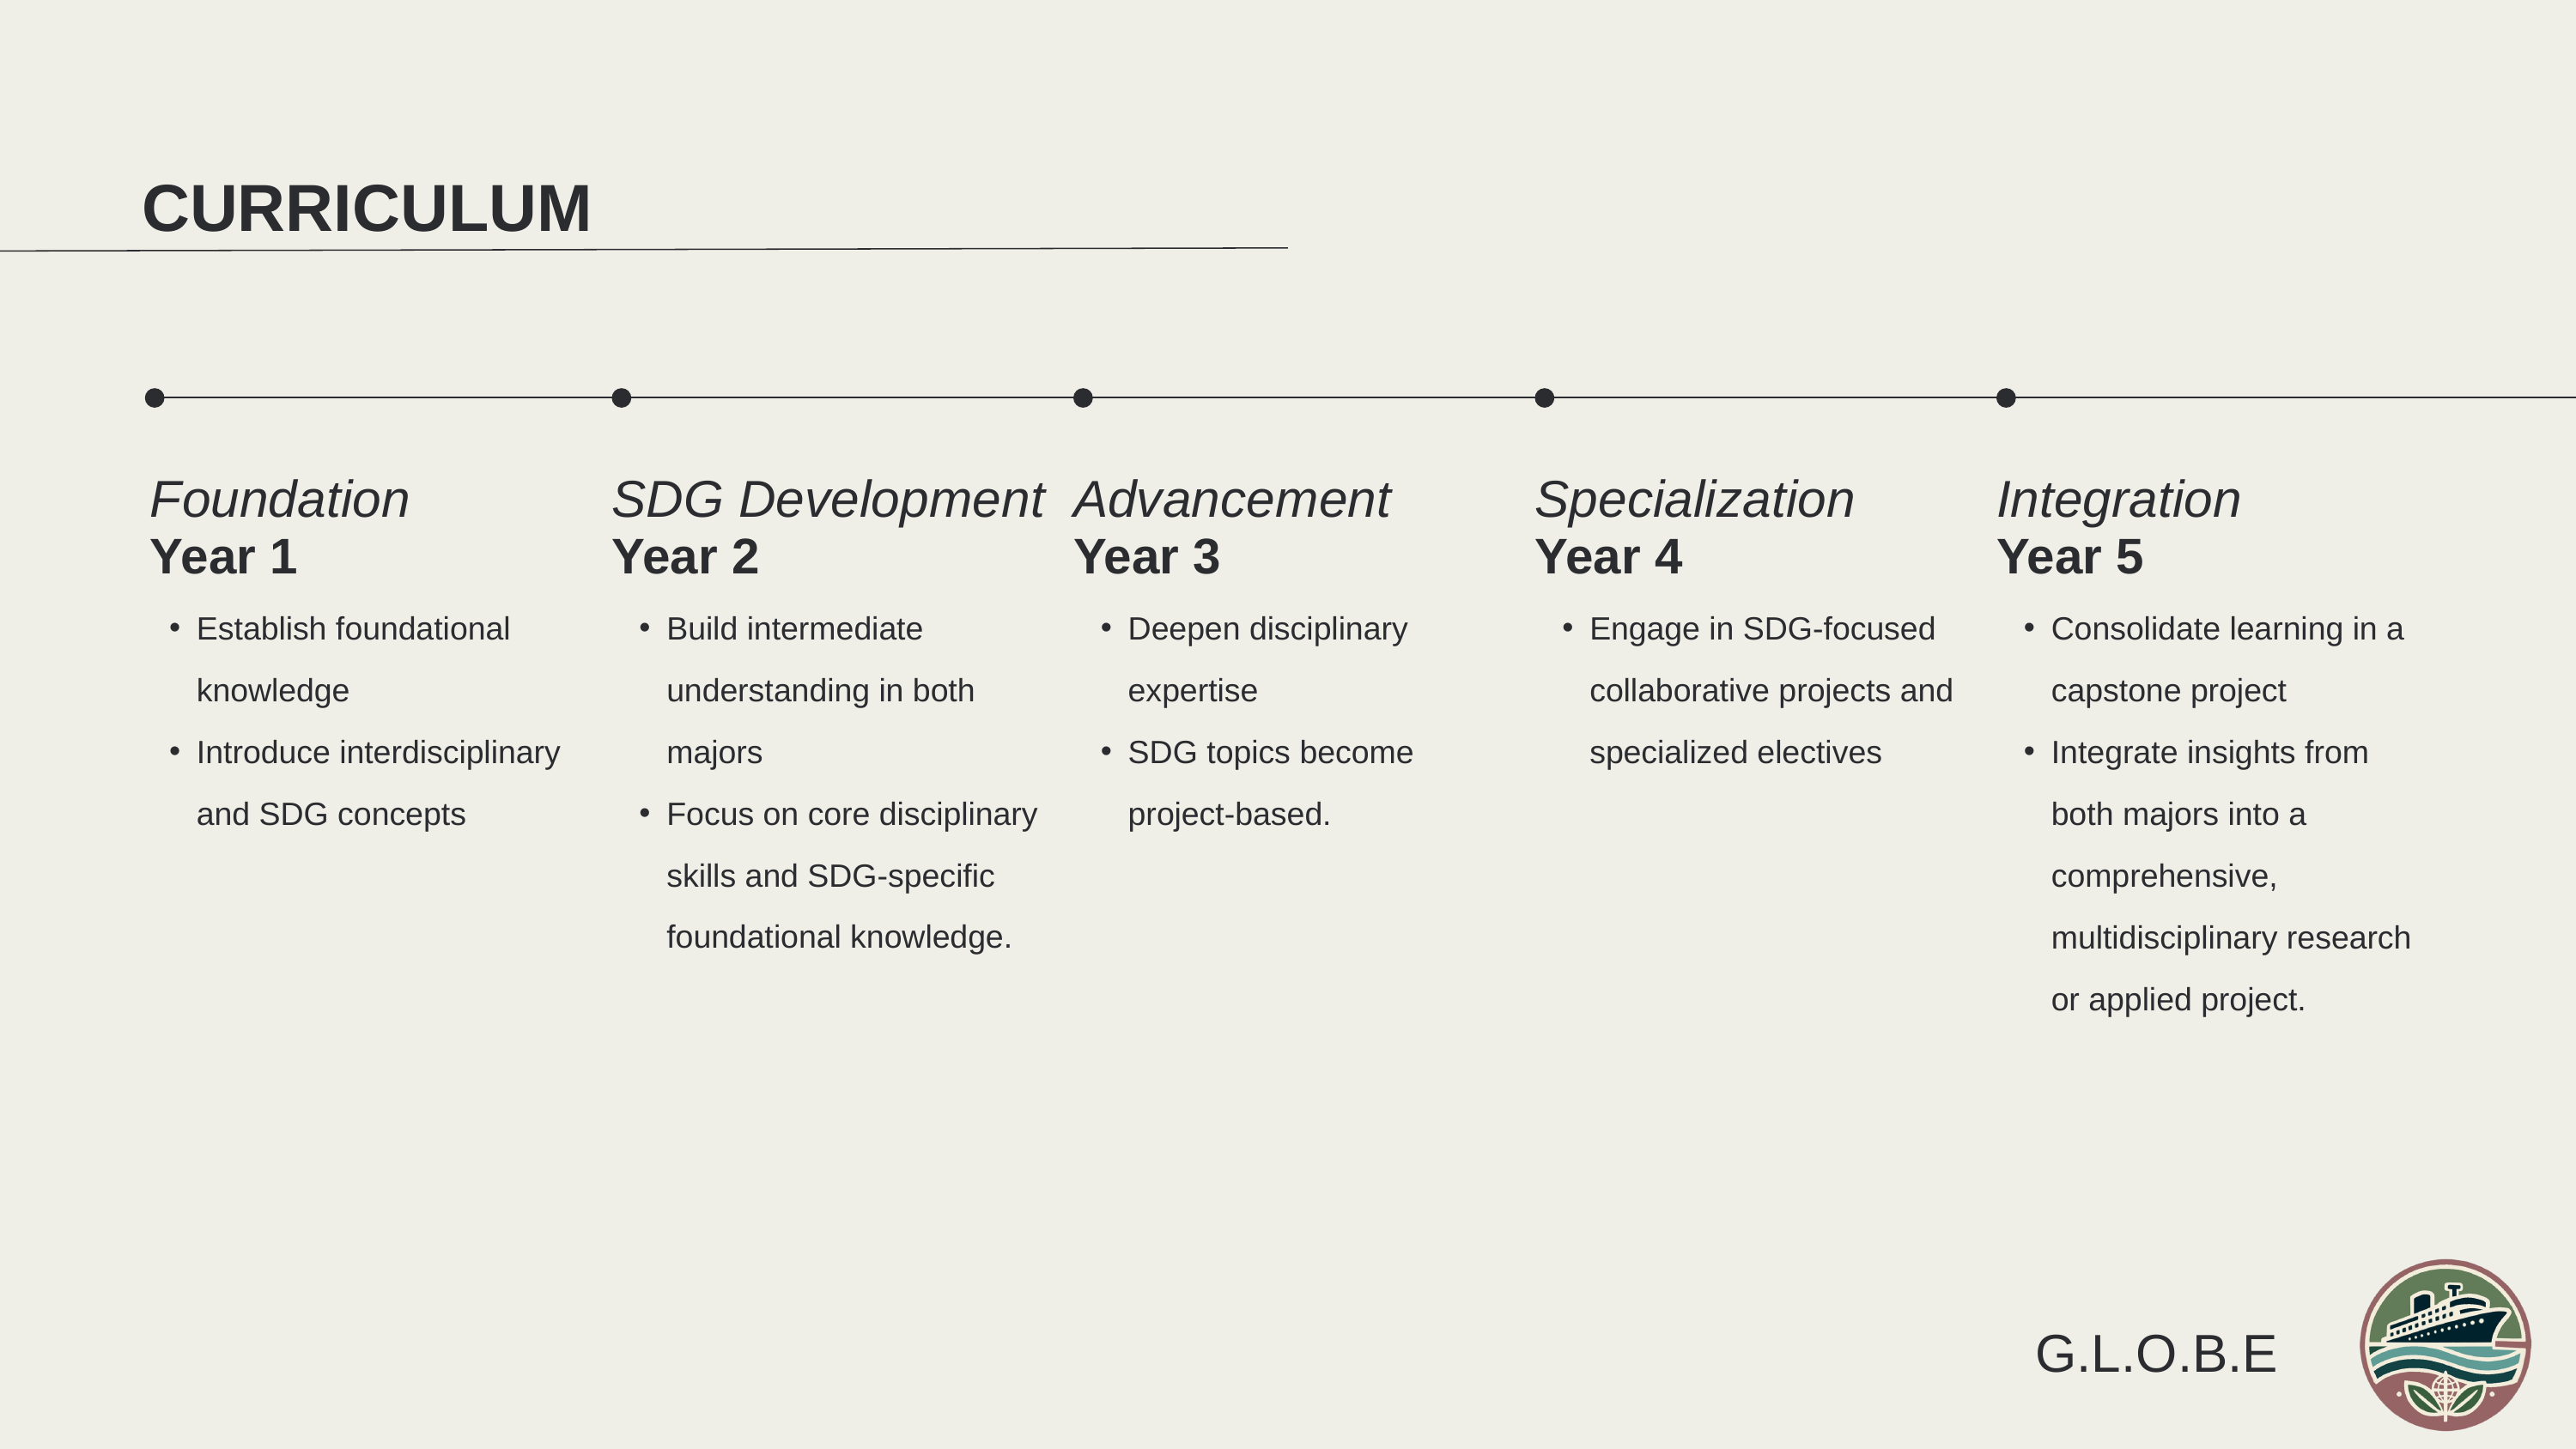

CURRICULUM

Foundation
SDG Development
Advancement
Specialization
Integration
Year 1
Year 2
Year 3
Year 4
Year 5
Establish foundational knowledge
Introduce interdisciplinary and SDG concepts
Build intermediate understanding in both majors
Focus on core disciplinary skills and SDG-specific foundational knowledge.
Deepen disciplinary expertise
SDG topics become project-based.
Engage in SDG-focused collaborative projects and specialized electives
Consolidate learning in a capstone project
Integrate insights from both majors into a comprehensive, multidisciplinary research or applied project.

G.L.O.B.E